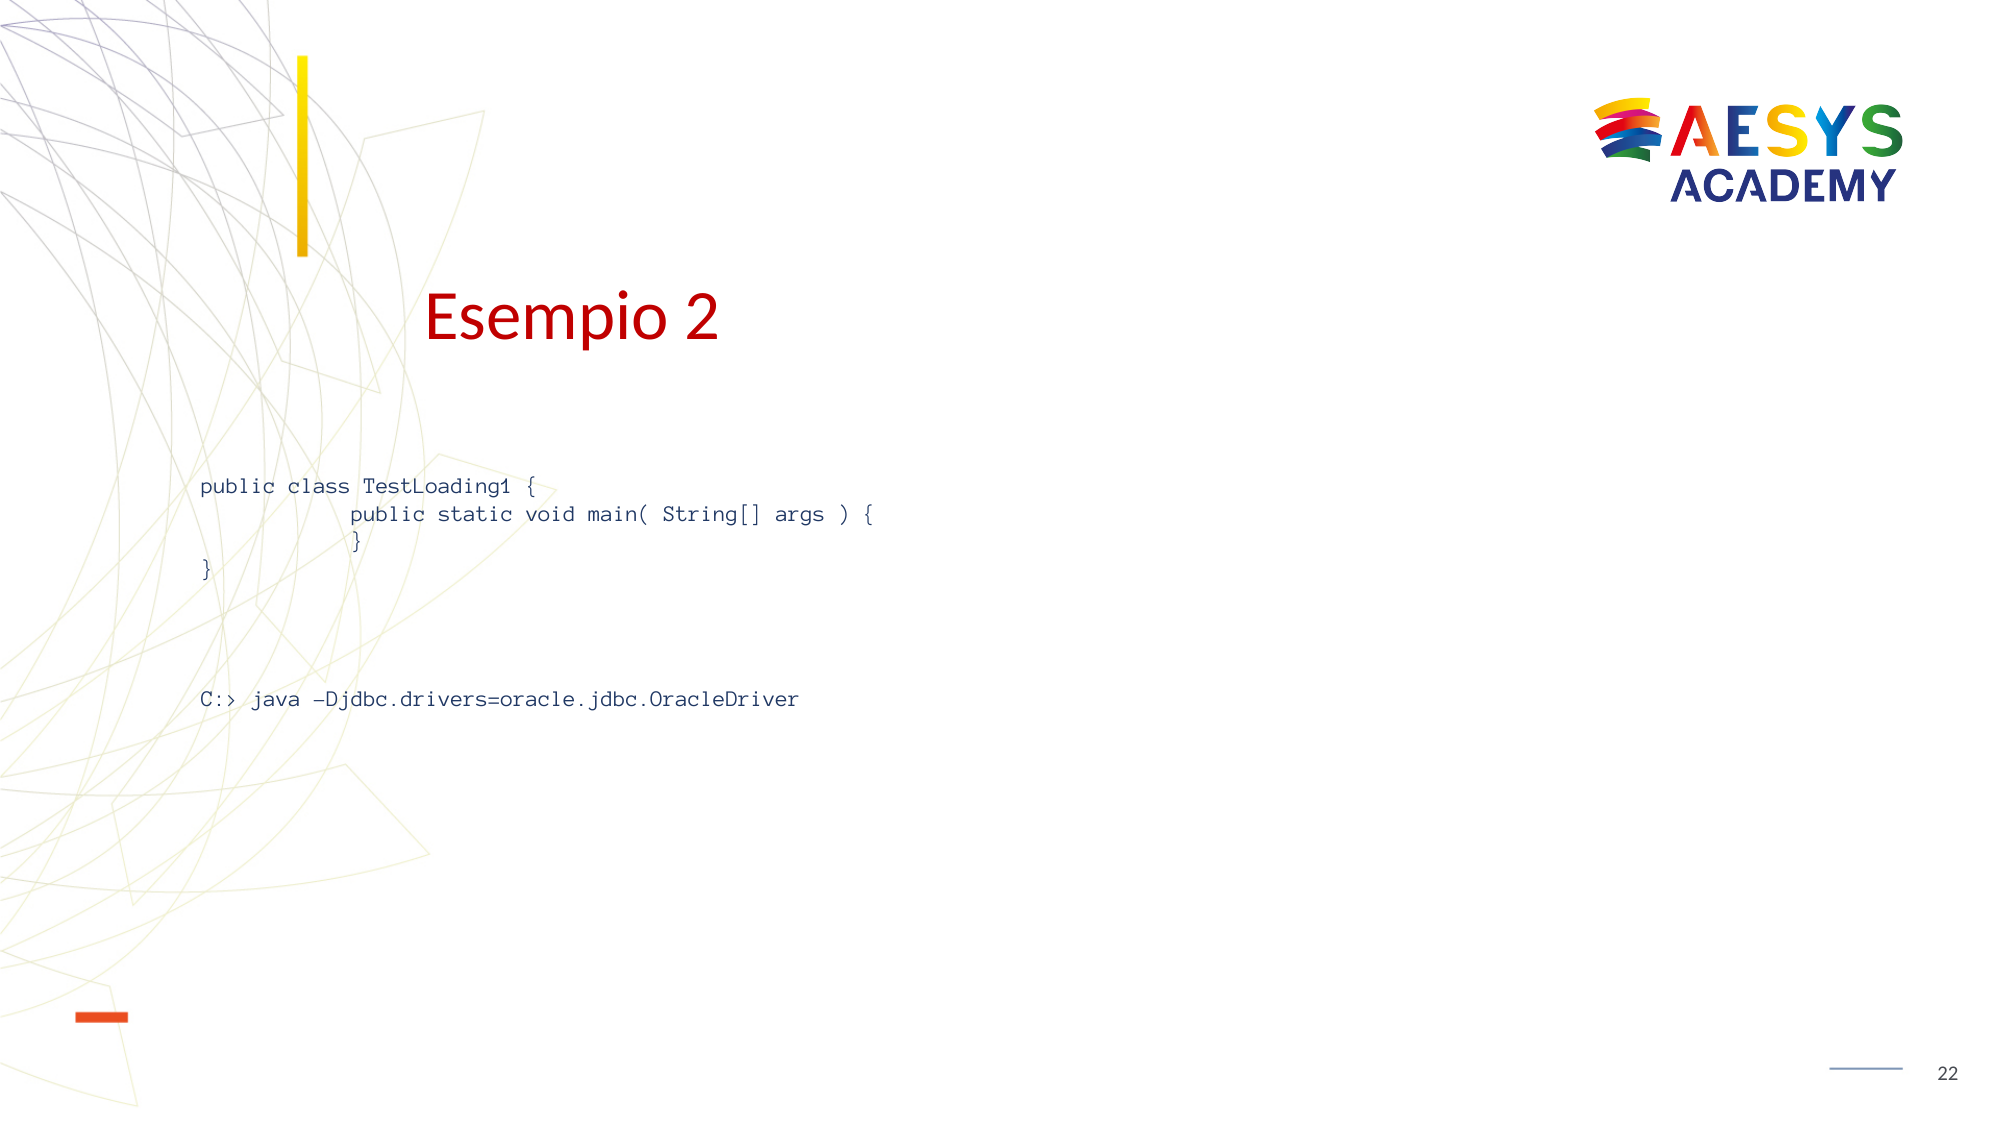

# Esempio 2

public class TestLoading1 {
	public static void main( String[] args ) {
	}
}

C:> java –Djdbc.drivers=oracle.jdbc.OracleDriver
22